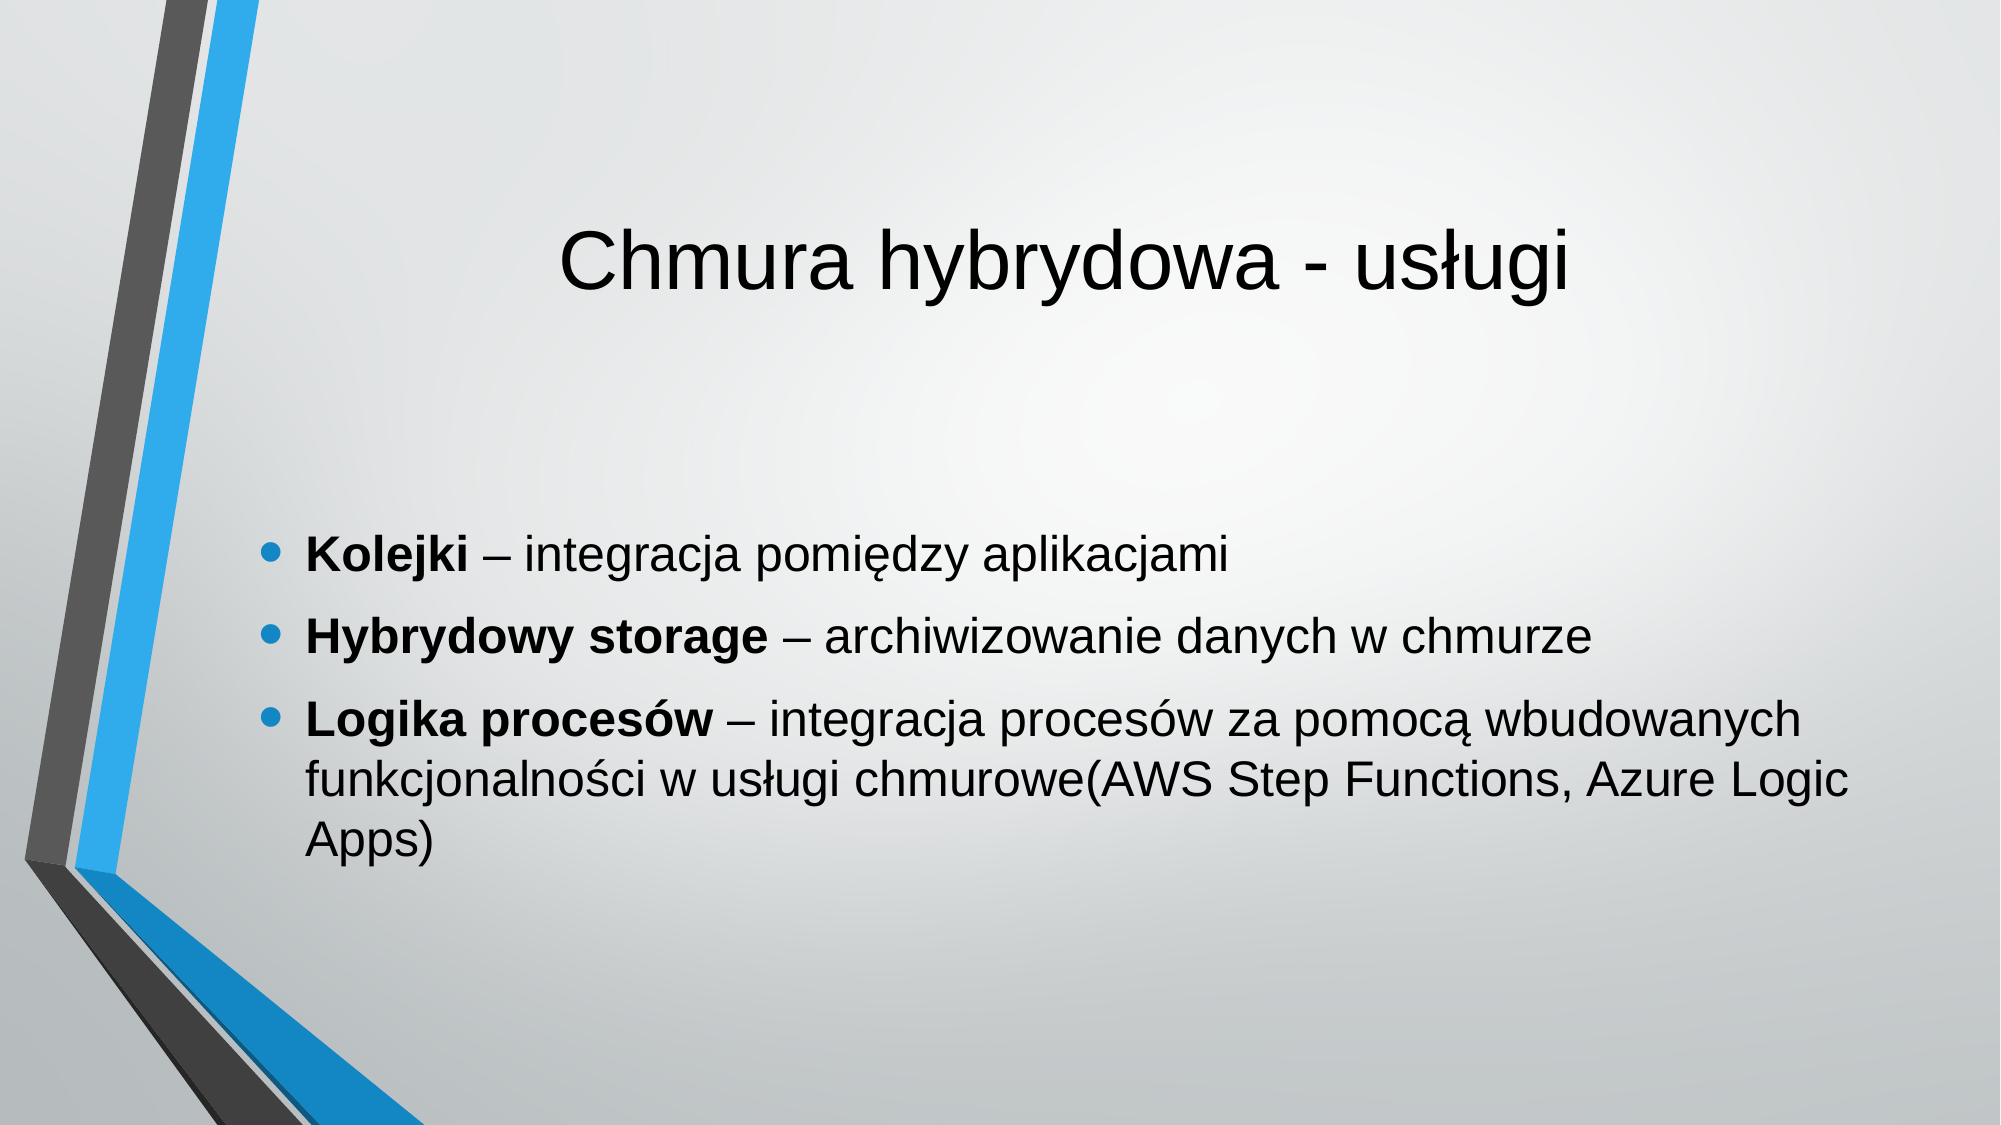

# Chmura hybrydowa - usługi
Kolejki – integracja pomiędzy aplikacjami
Hybrydowy storage – archiwizowanie danych w chmurze
Logika procesów – integracja procesów za pomocą wbudowanych funkcjonalności w usługi chmurowe(AWS Step Functions, Azure Logic Apps)